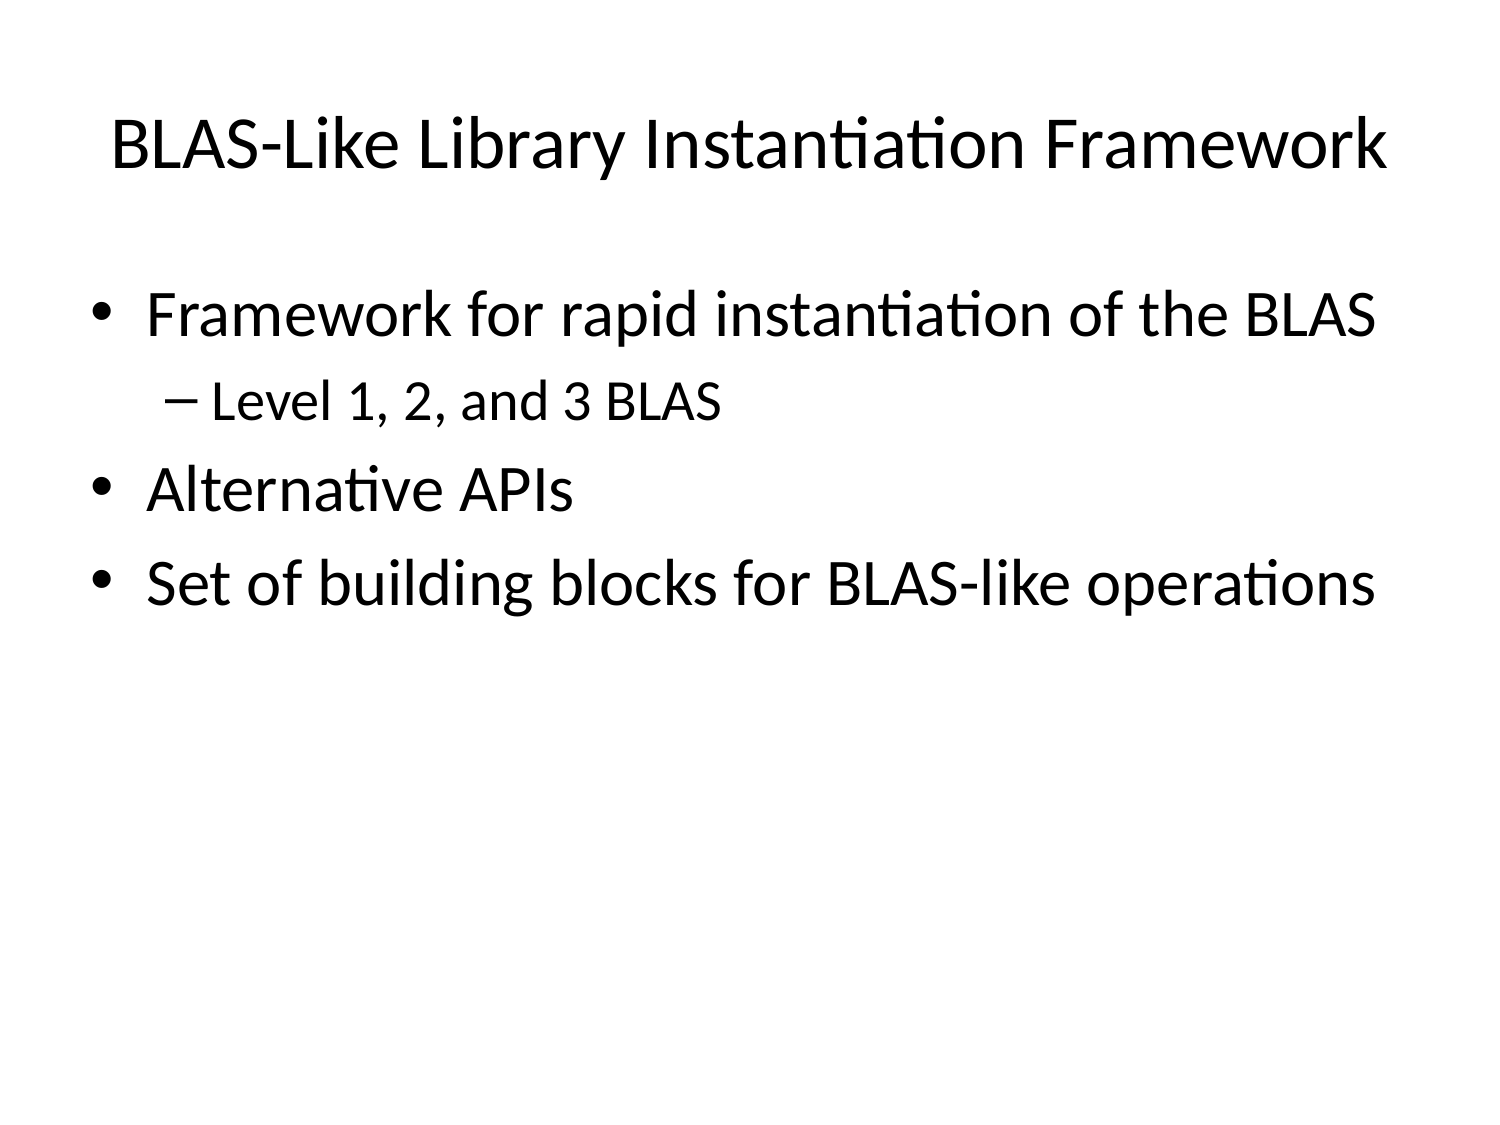

# BLAS-Like Library Instantiation Framework
Framework for rapid instantiation of the BLAS
Level 1, 2, and 3 BLAS
Alternative APIs
Set of building blocks for BLAS-like operations